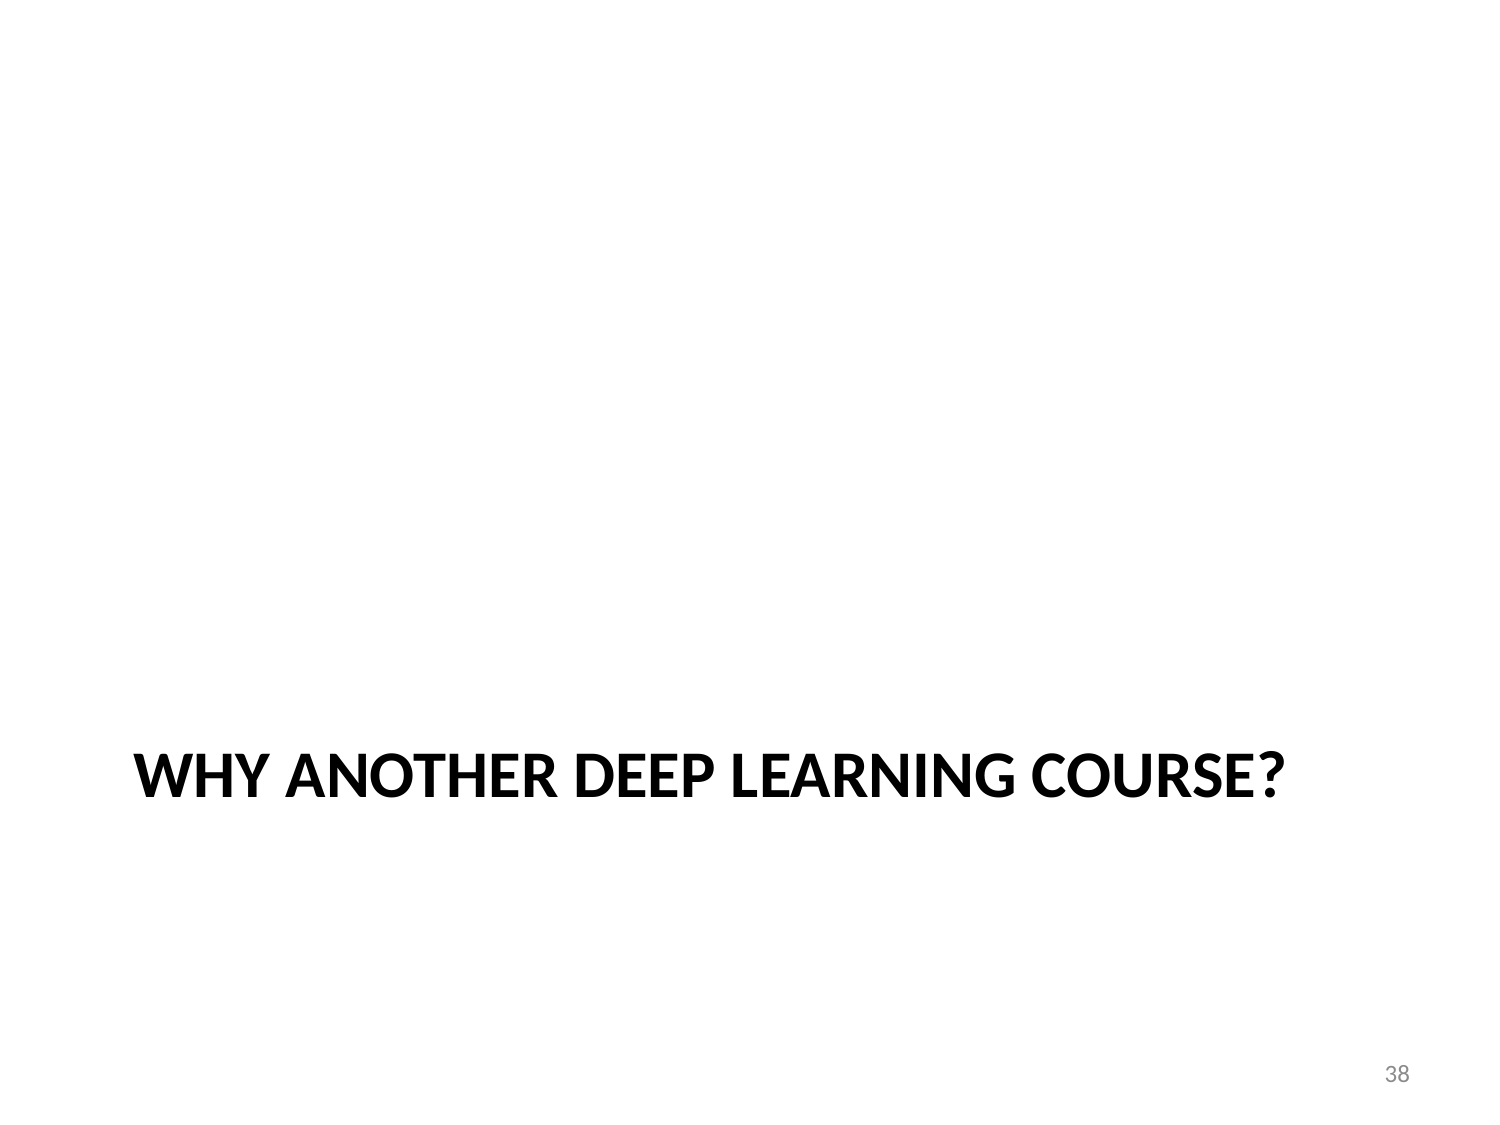

# Why another deep learning course?
38